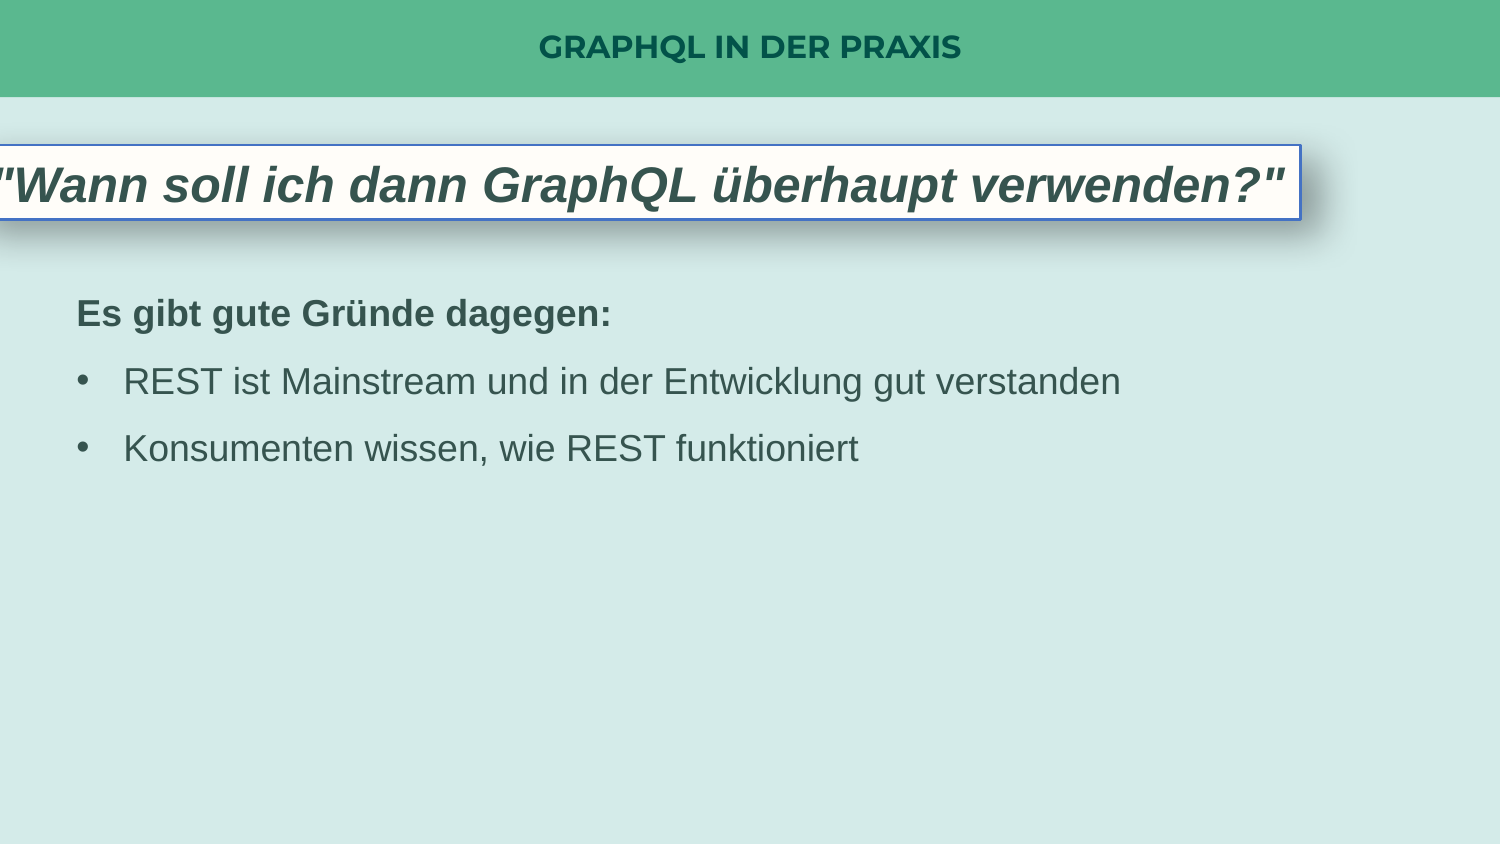

# GraphQL in der Praxis
"Wann soll ich dann GraphQL überhaupt verwenden?"
Es gibt gute Gründe dagegen:
REST ist Mainstream und in der Entwicklung gut verstanden
Konsumenten wissen, wie REST funktioniert